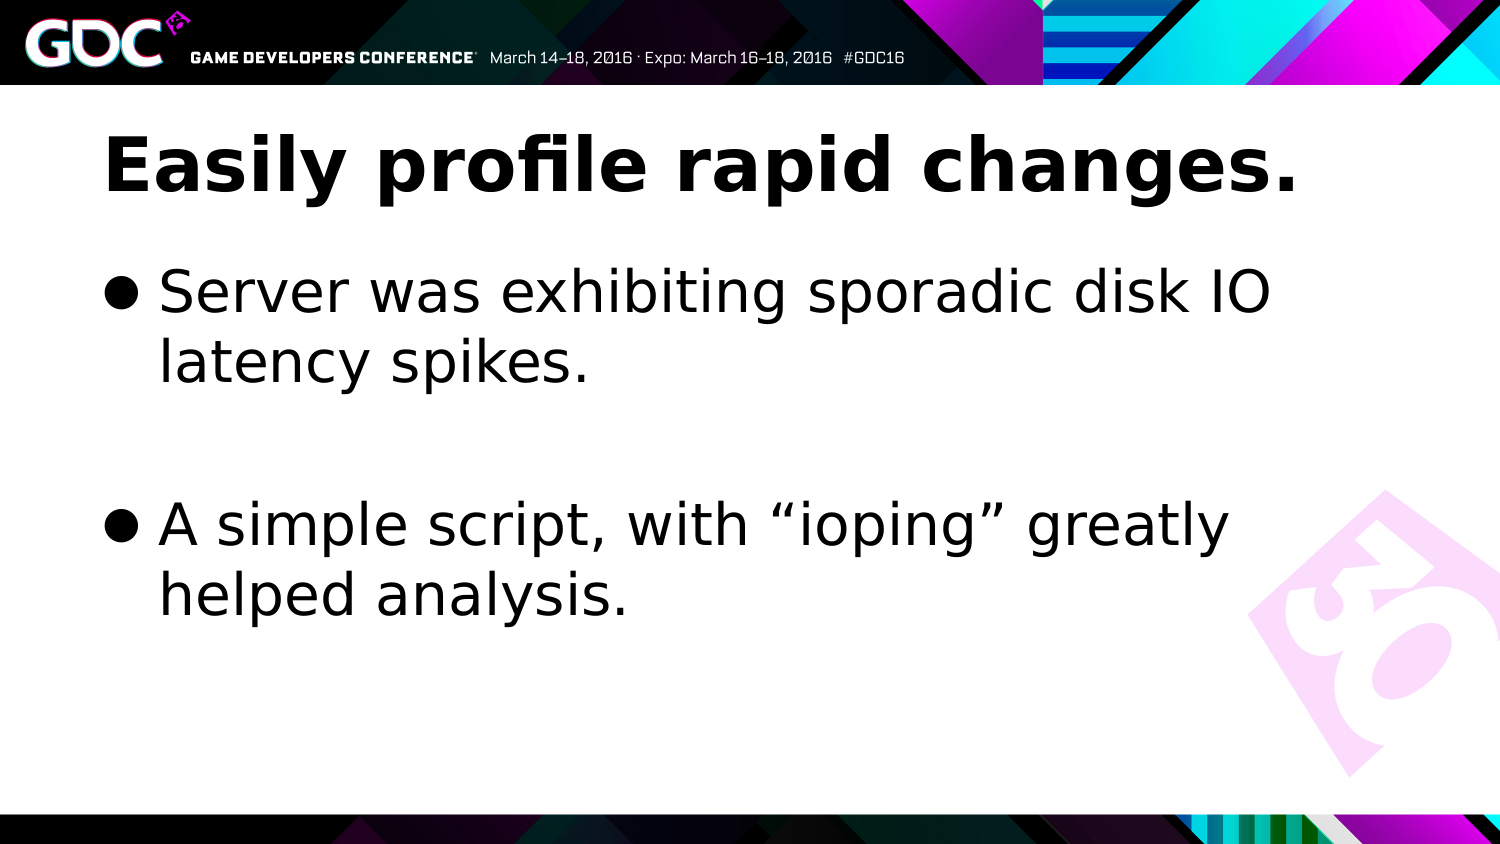

# Easily profile rapid changes.
Server was exhibiting sporadic disk IO latency spikes.

A simple script, with “ioping” greatly helped analysis.